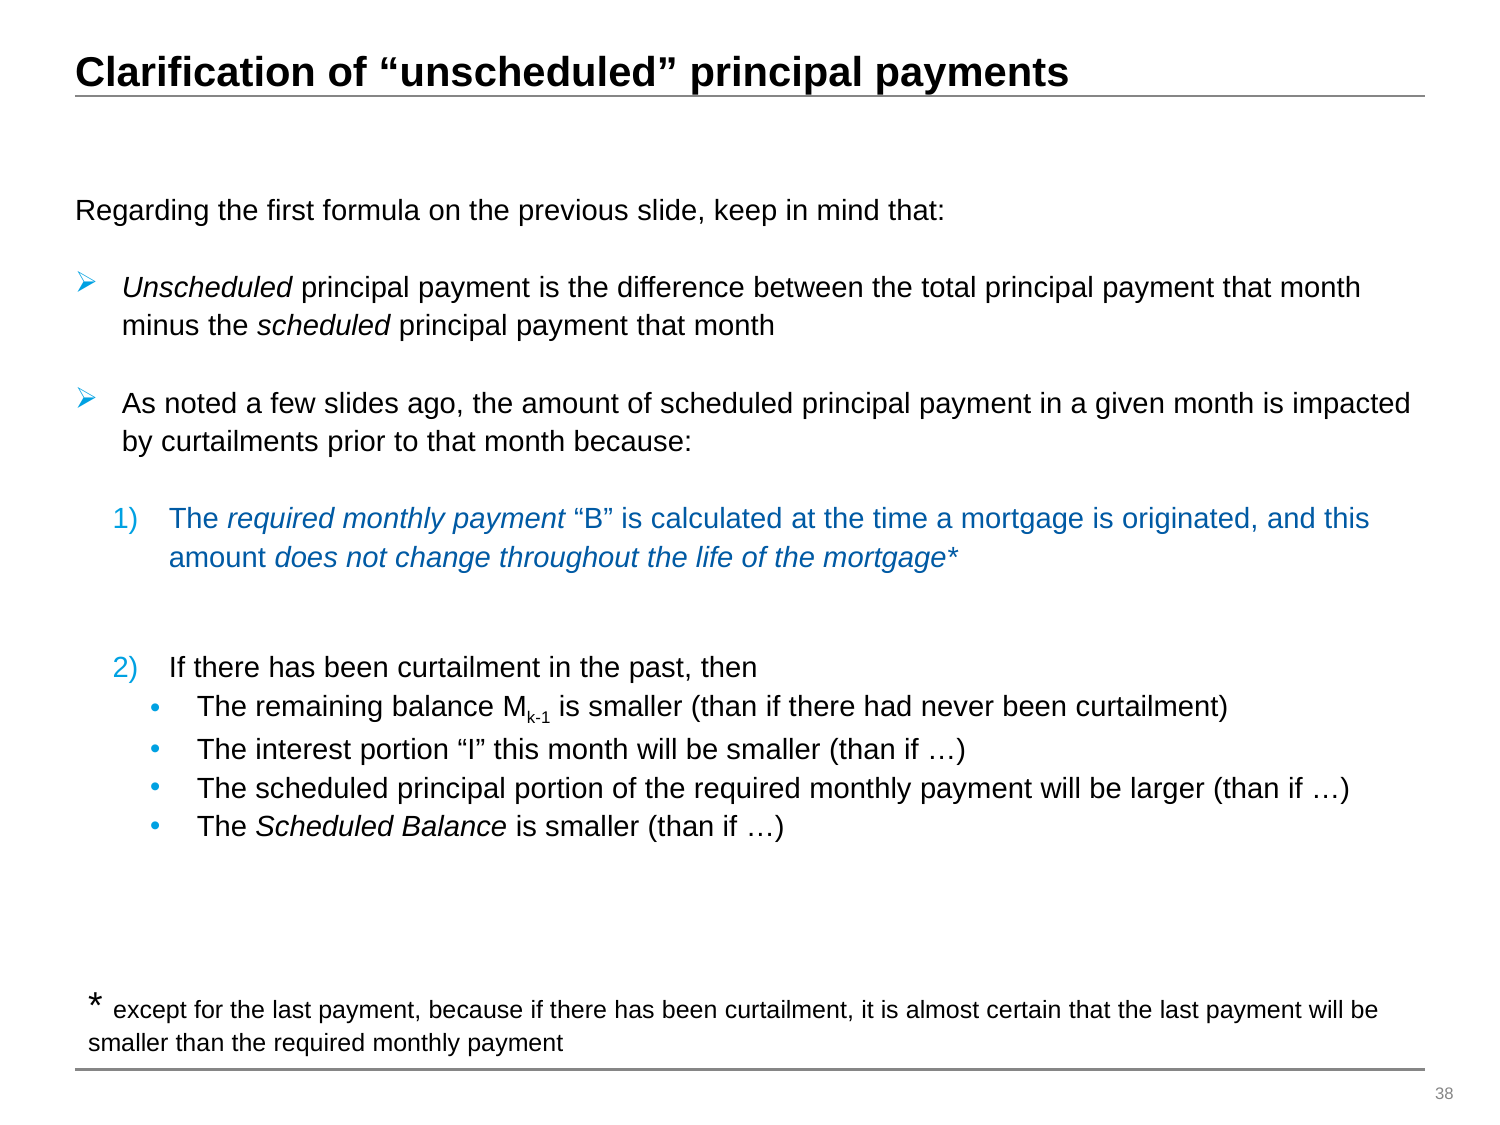

# Clarification of “unscheduled” principal payments
Regarding the first formula on the previous slide, keep in mind that:

Unscheduled principal payment is the difference between the total principal payment that month minus the scheduled principal payment that month

As noted a few slides ago, the amount of scheduled principal payment in a given month is impacted by curtailments prior to that month because:

The required monthly payment “B” is calculated at the time a mortgage is originated, and this amount does not change throughout the life of the mortgage*

If there has been curtailment in the past, then
The remaining balance Mk-1 is smaller (than if there had never been curtailment)
The interest portion “I” this month will be smaller (than if …)
The scheduled principal portion of the required monthly payment will be larger (than if …)
The Scheduled Balance is smaller (than if …)

* except for the last payment, because if there has been curtailment, it is almost certain that the last payment will be smaller than the required monthly payment